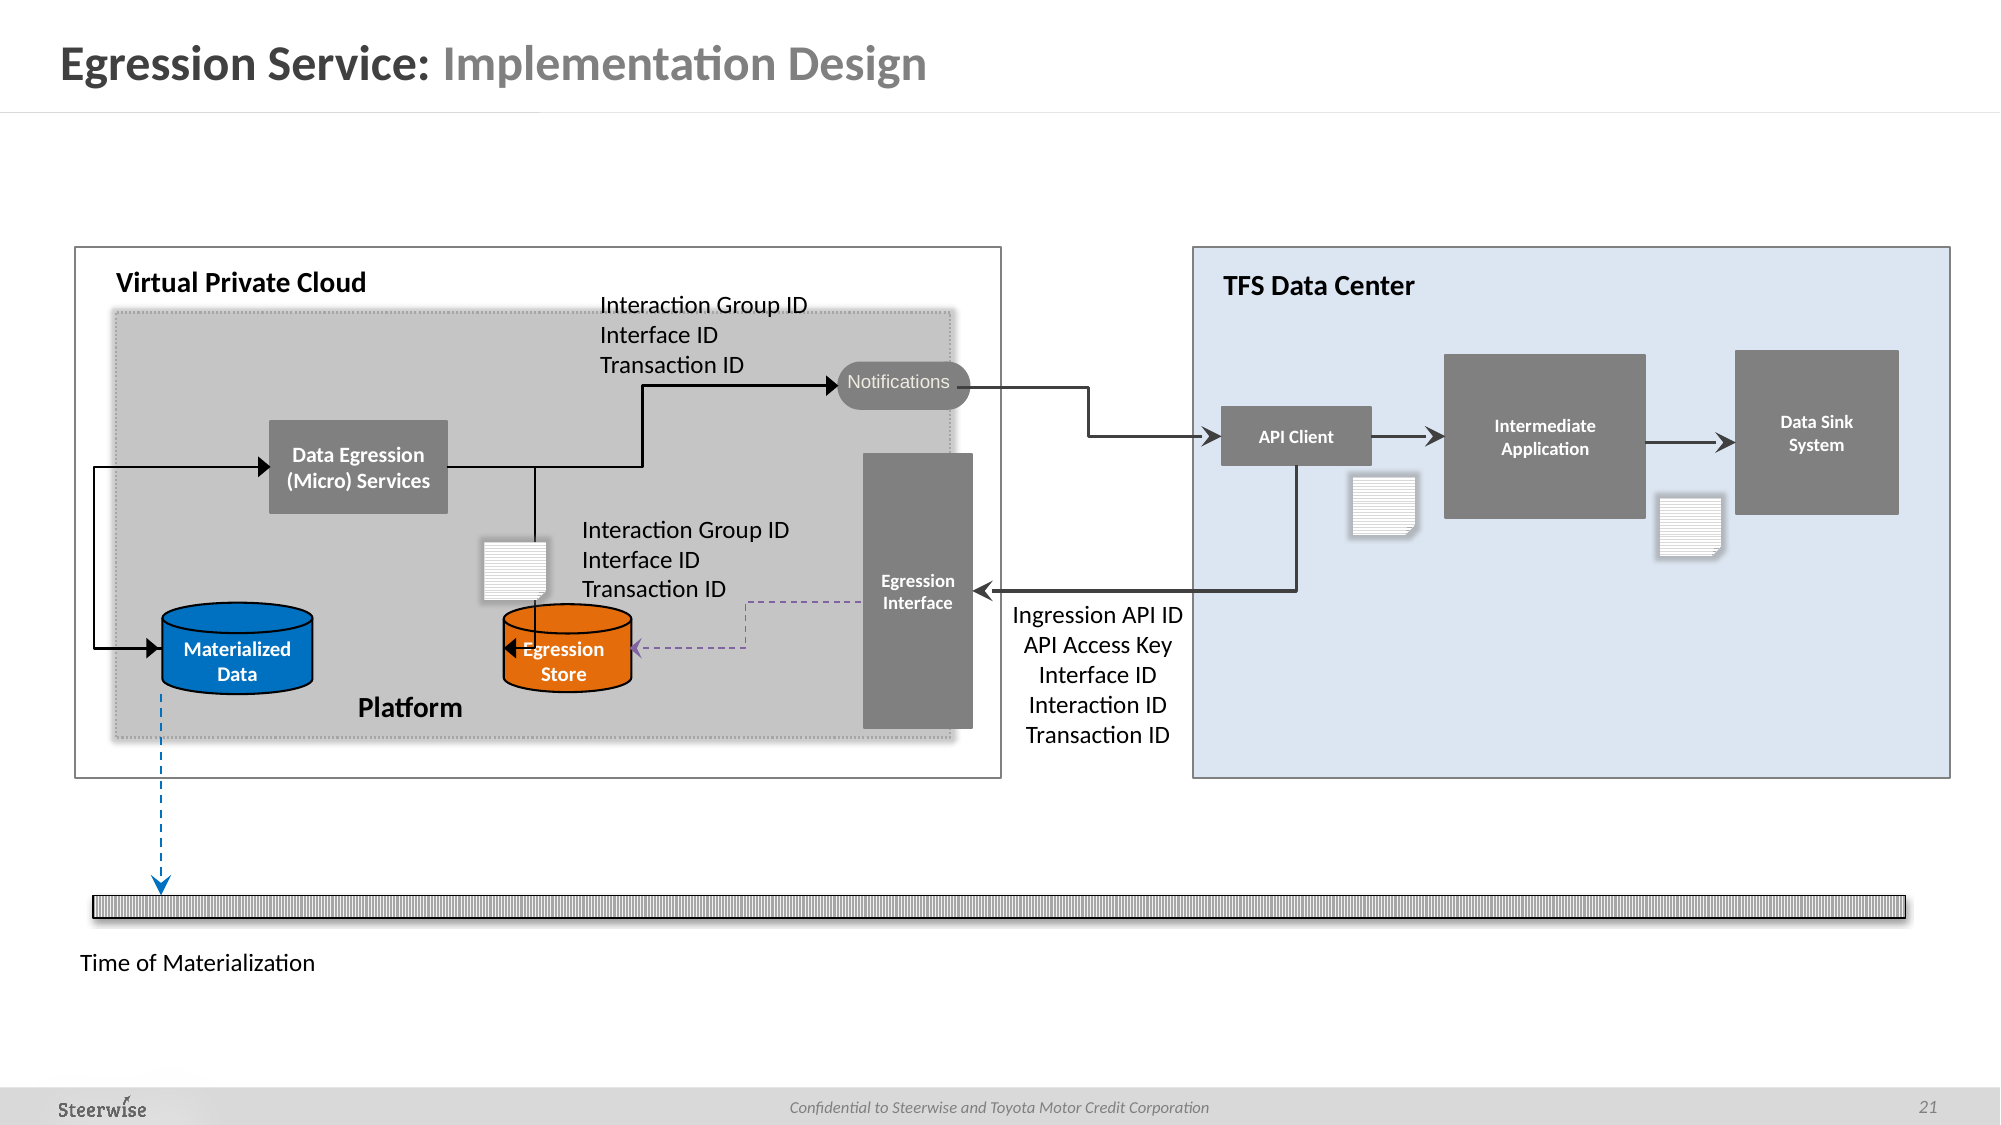

# Egression Service: Implementation Design

Virtual Private Cloud
TFS Data Center
Interaction Group ID
Interface ID
Transaction ID

Data Sink
System
Intermediate
Application

Notifications
API Client
Data Egression
(Micro) Services
Egression
Interface

Interaction Group ID
Interface ID
Transaction ID

Ingression API ID
API Access Key
Interface ID
Interaction ID
Transaction ID

Materialized
Data
Egression
Store
Platform

Time of Materialization
21